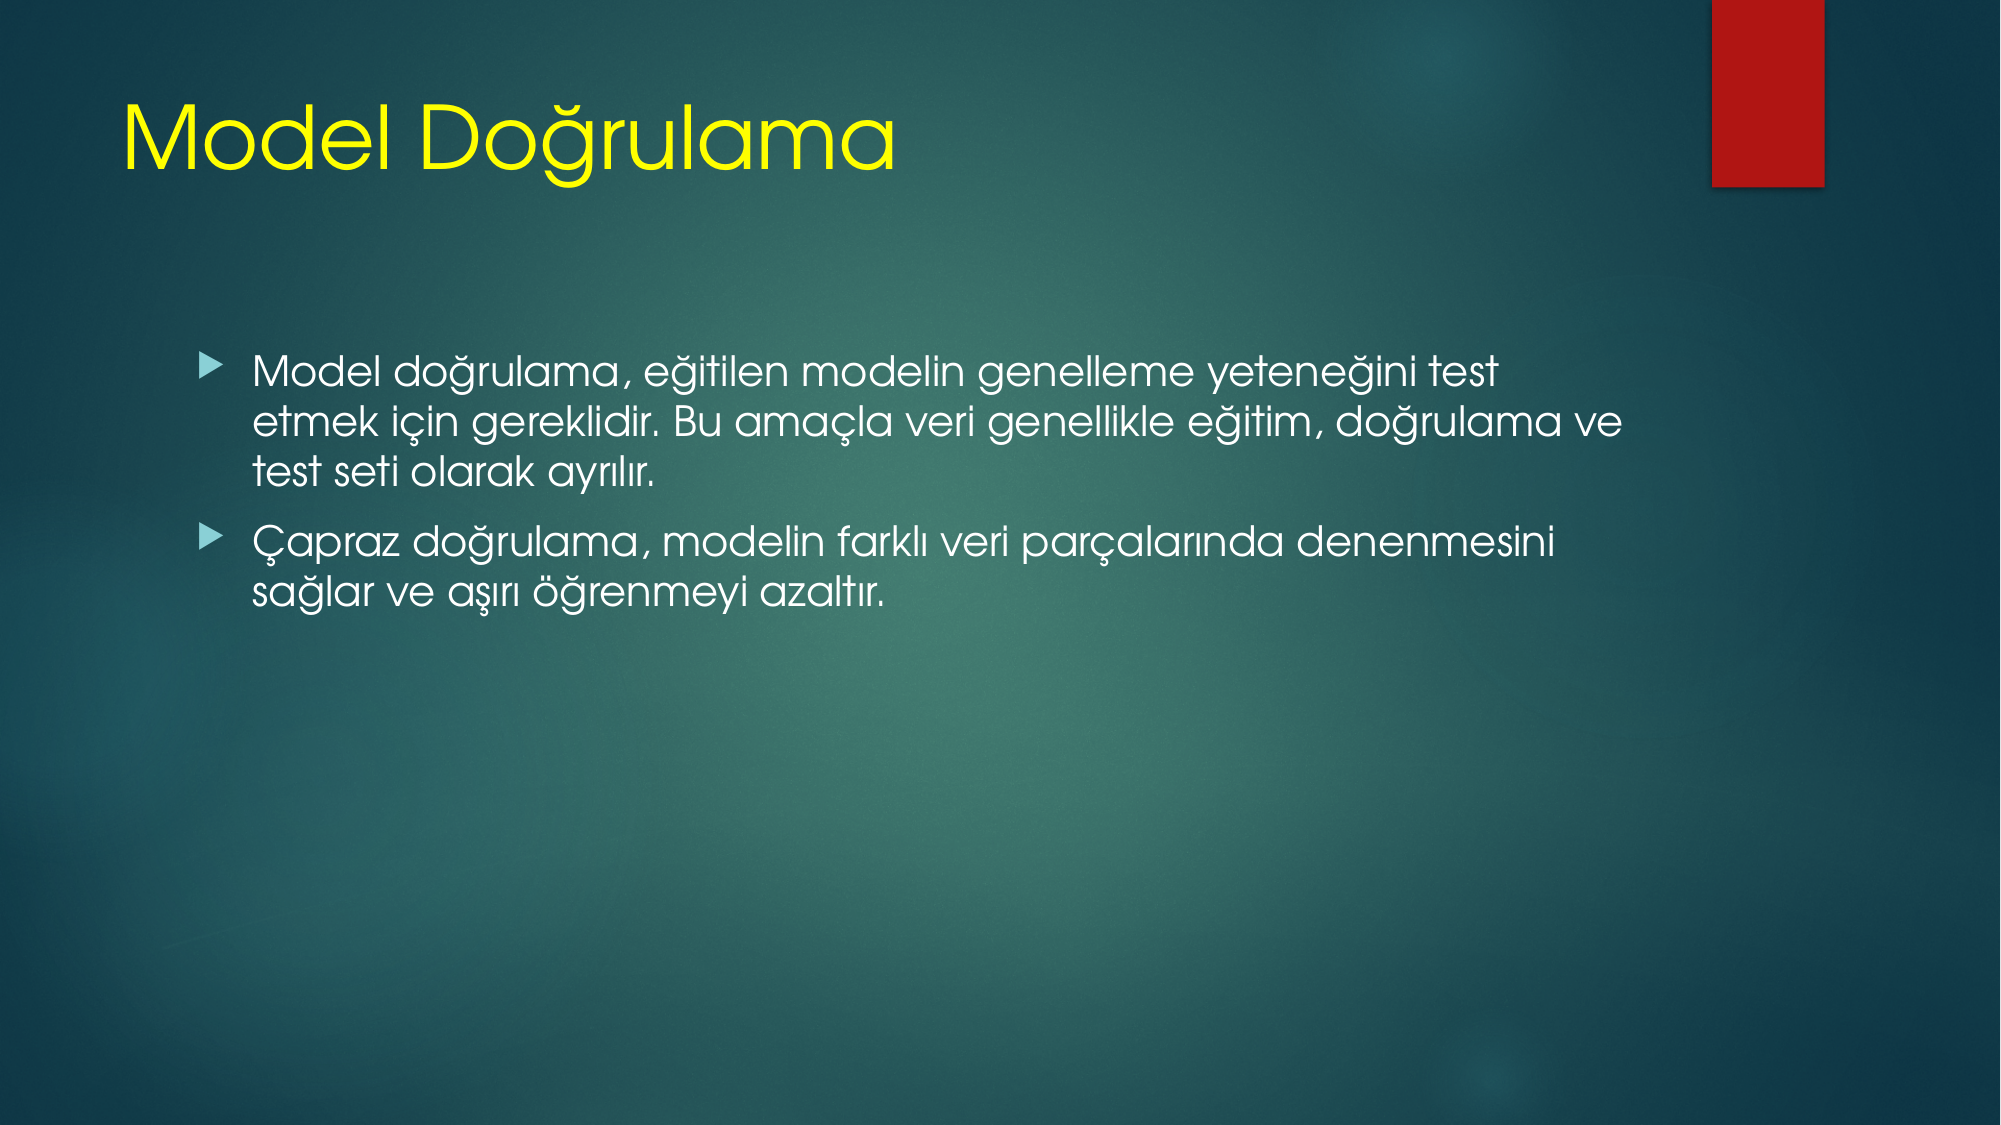

# Model Doğrulama
Model doğrulama, eğitilen modelin genelleme yeteneğini test etmek için gereklidir. Bu amaçla veri genellikle eğitim, doğrulama ve test seti olarak ayrılır.
Çapraz doğrulama, modelin farklı veri parçalarında denenmesini sağlar ve aşırı öğrenmeyi azaltır.